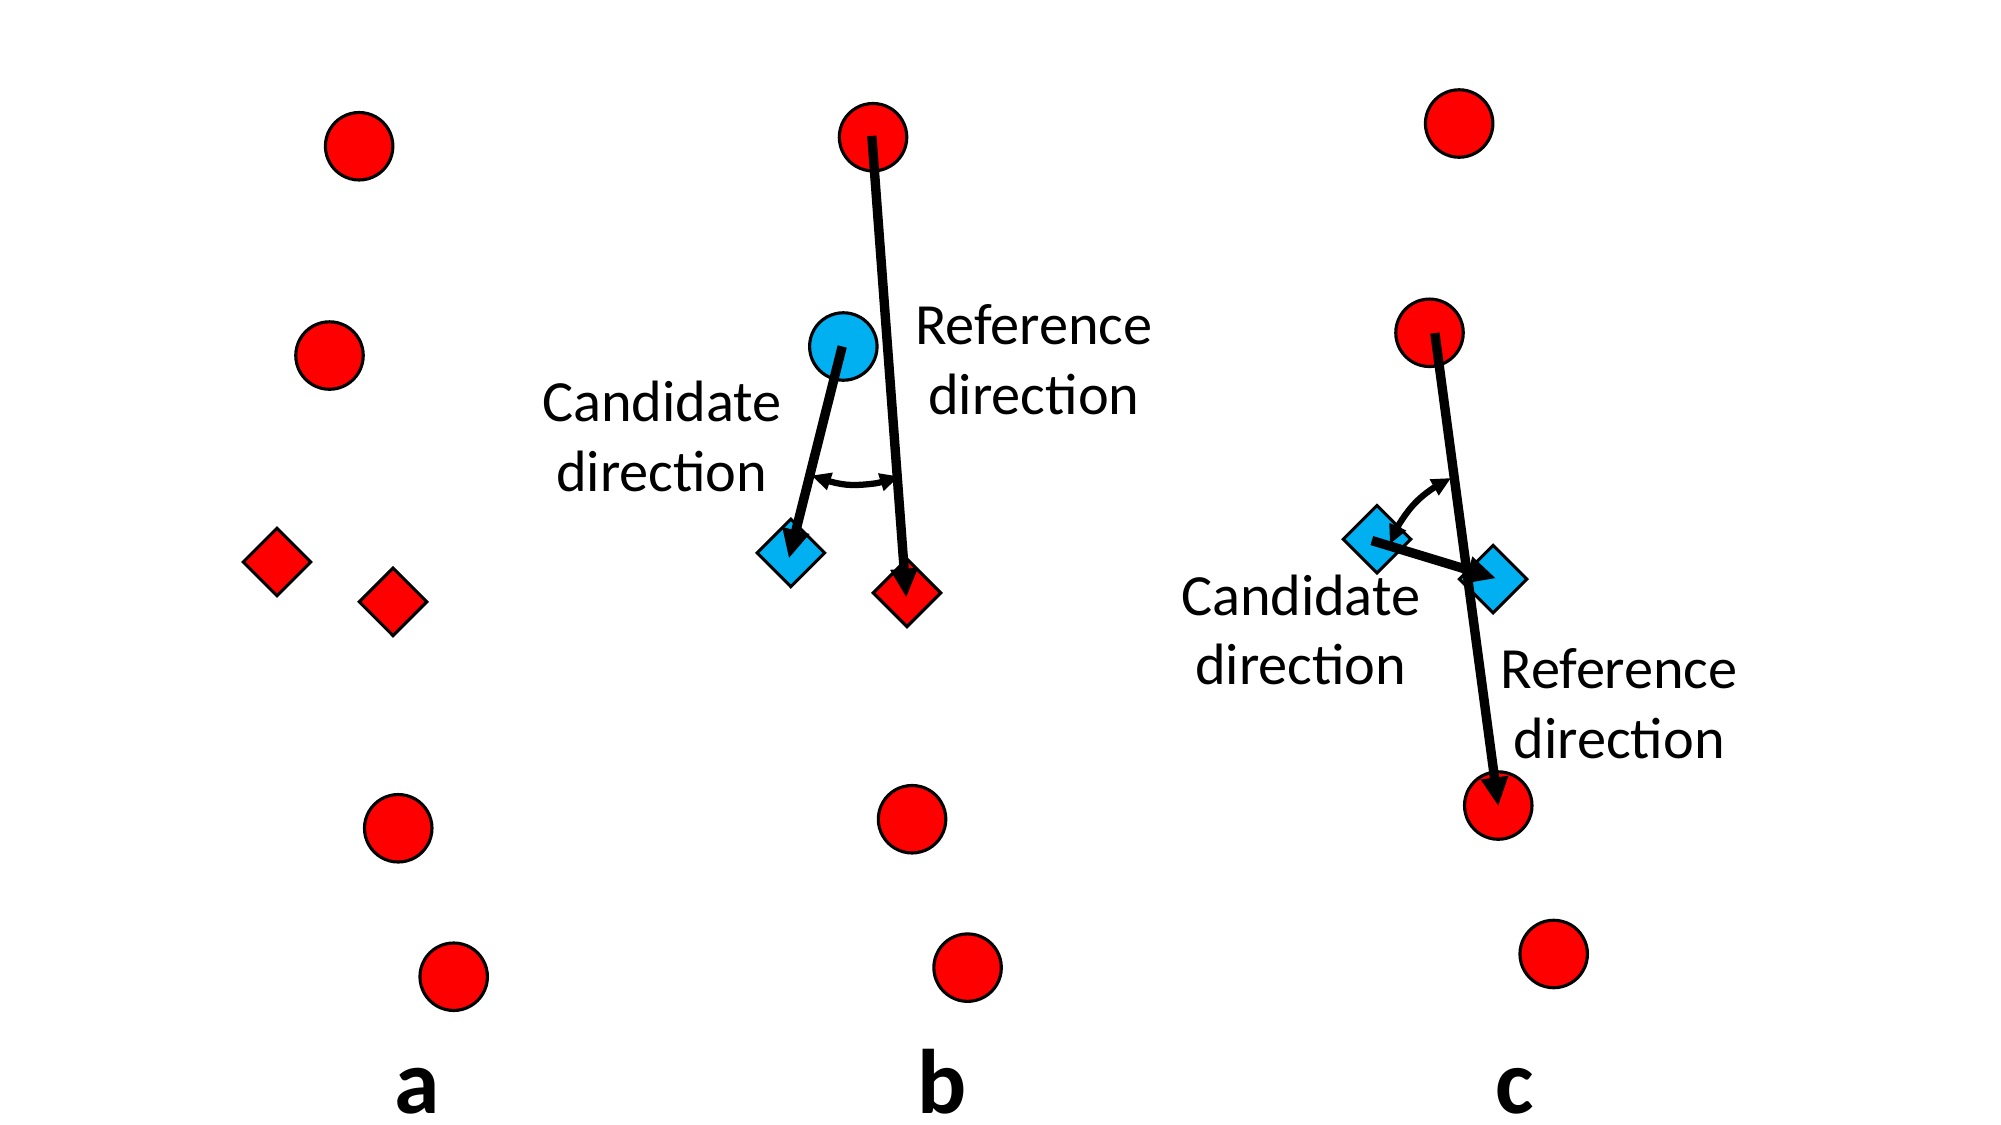

Candidate direction
Reference direction

c

Reference direction

Candidate direction

b

a